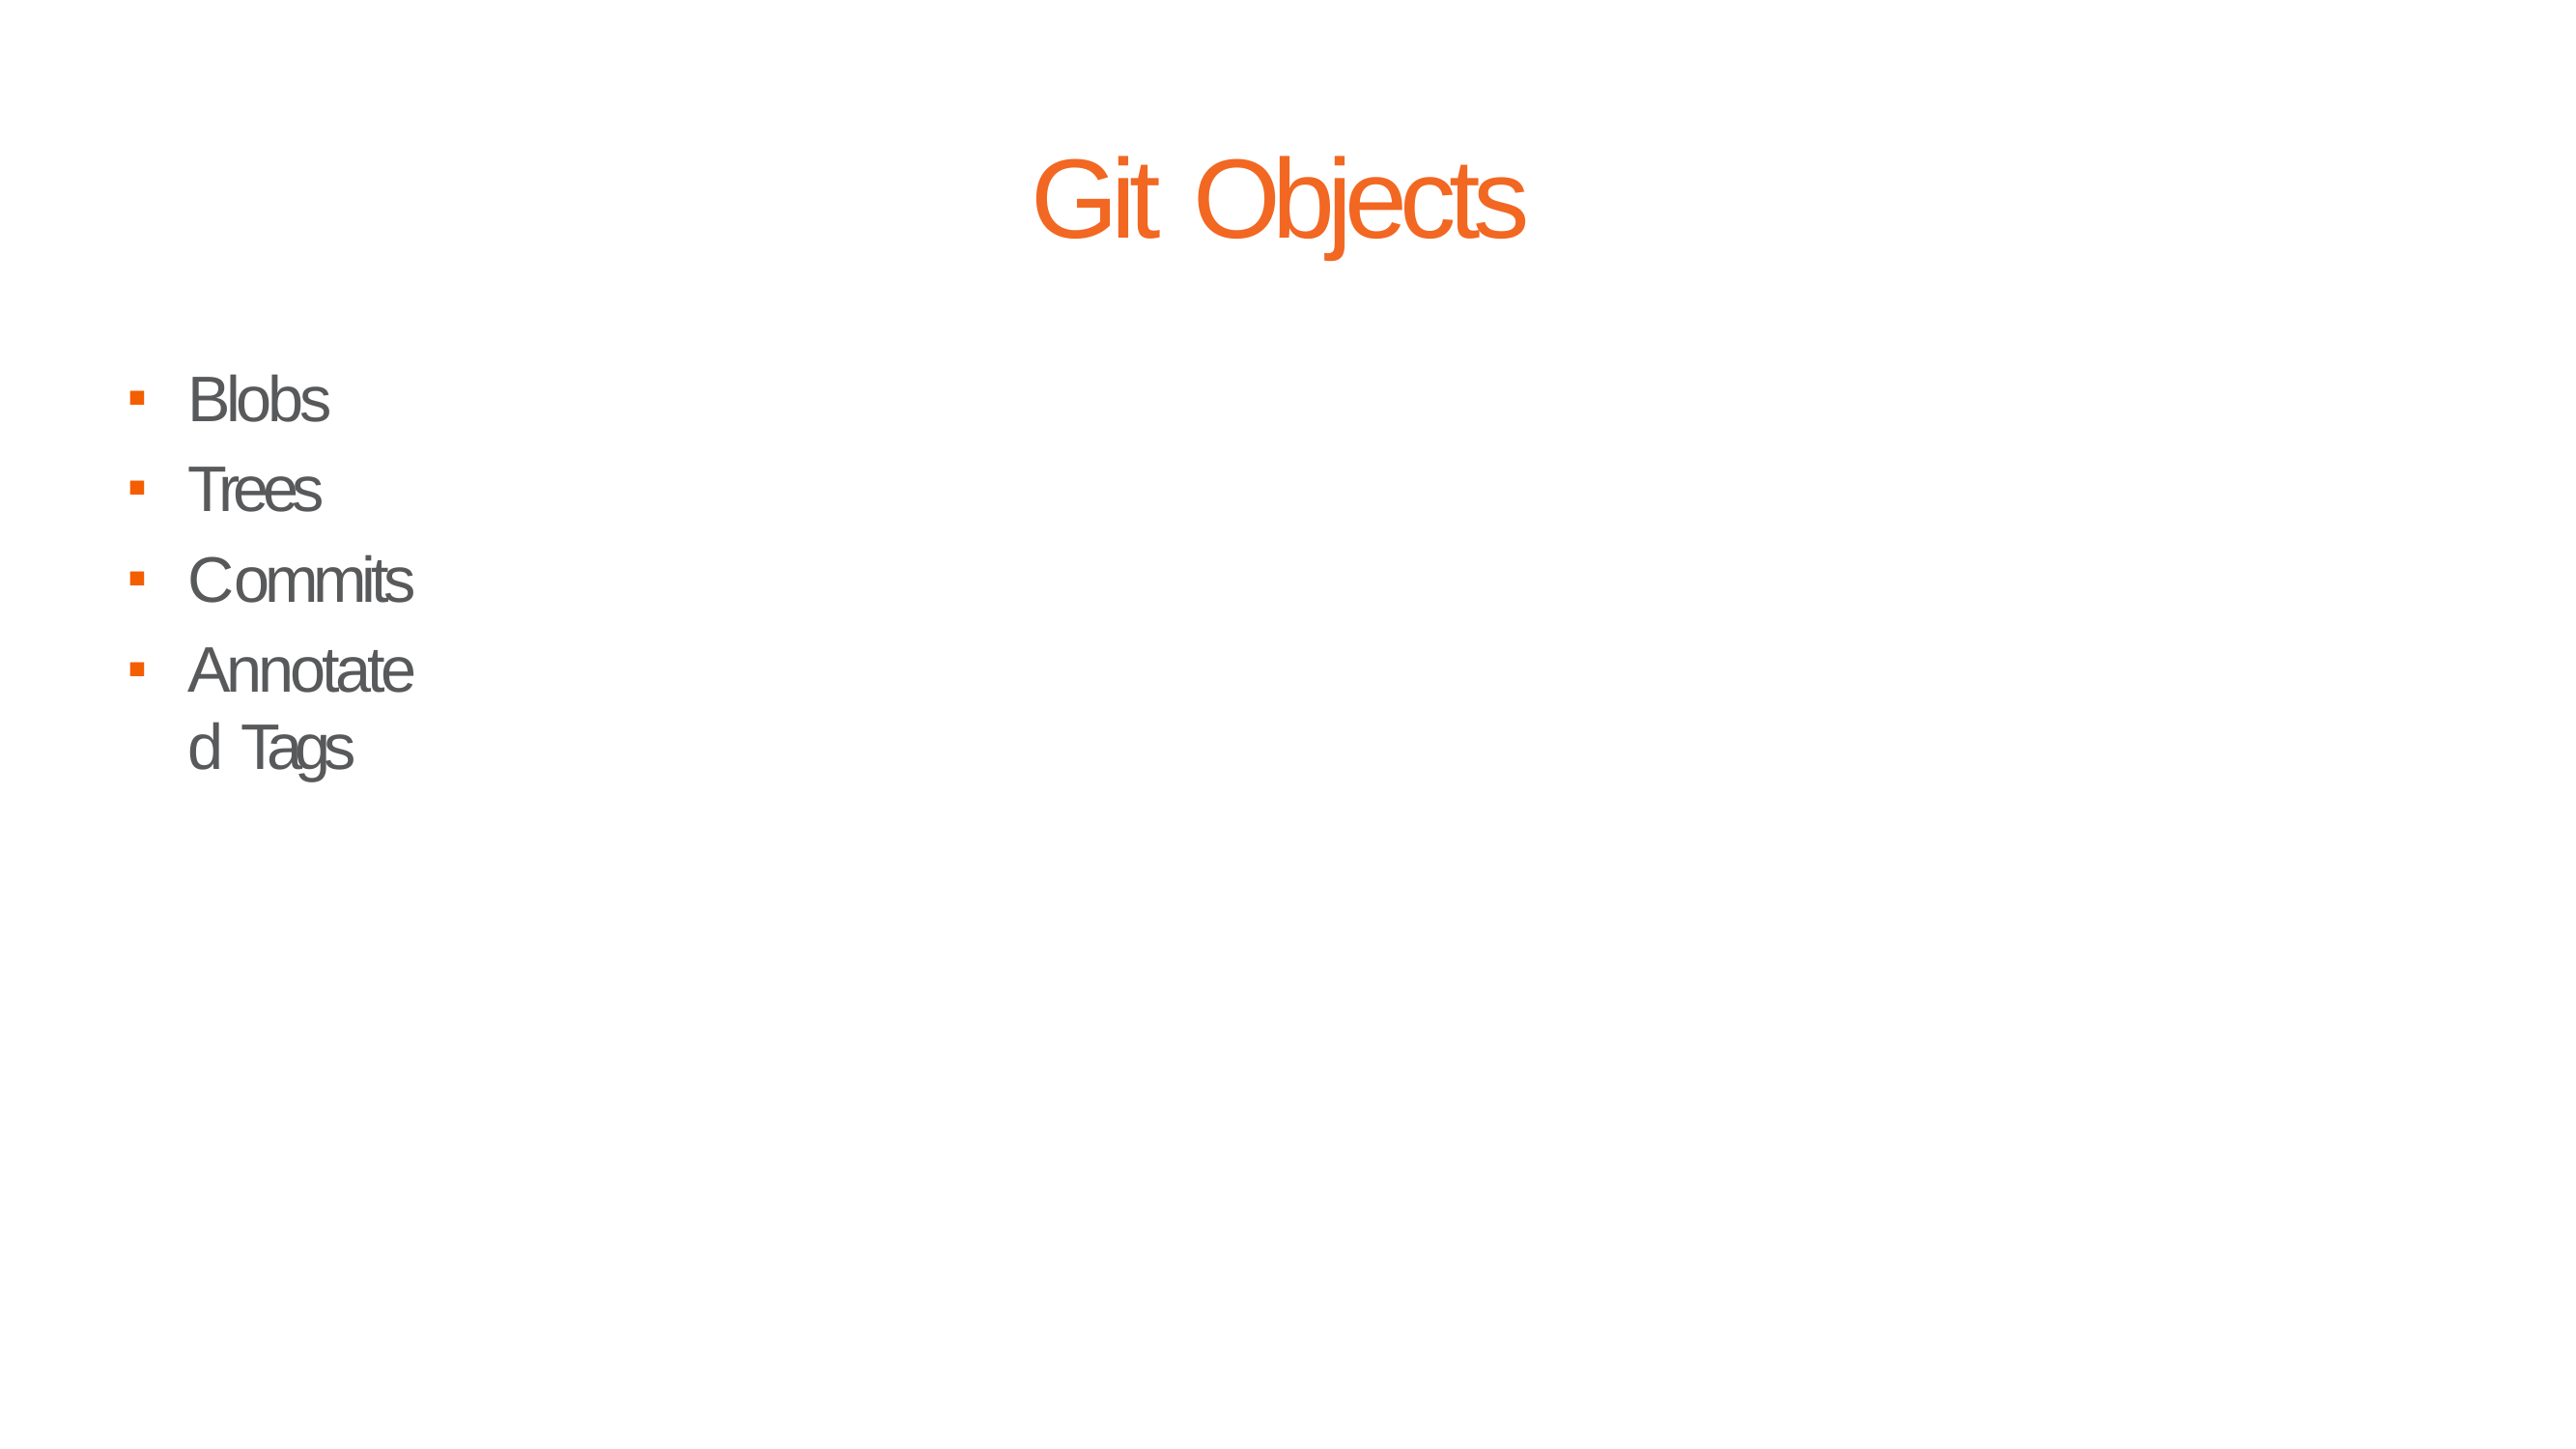

# Git Objects
Blobs  Trees  Commits
Annotated Tags
▪
▪
▪
▪